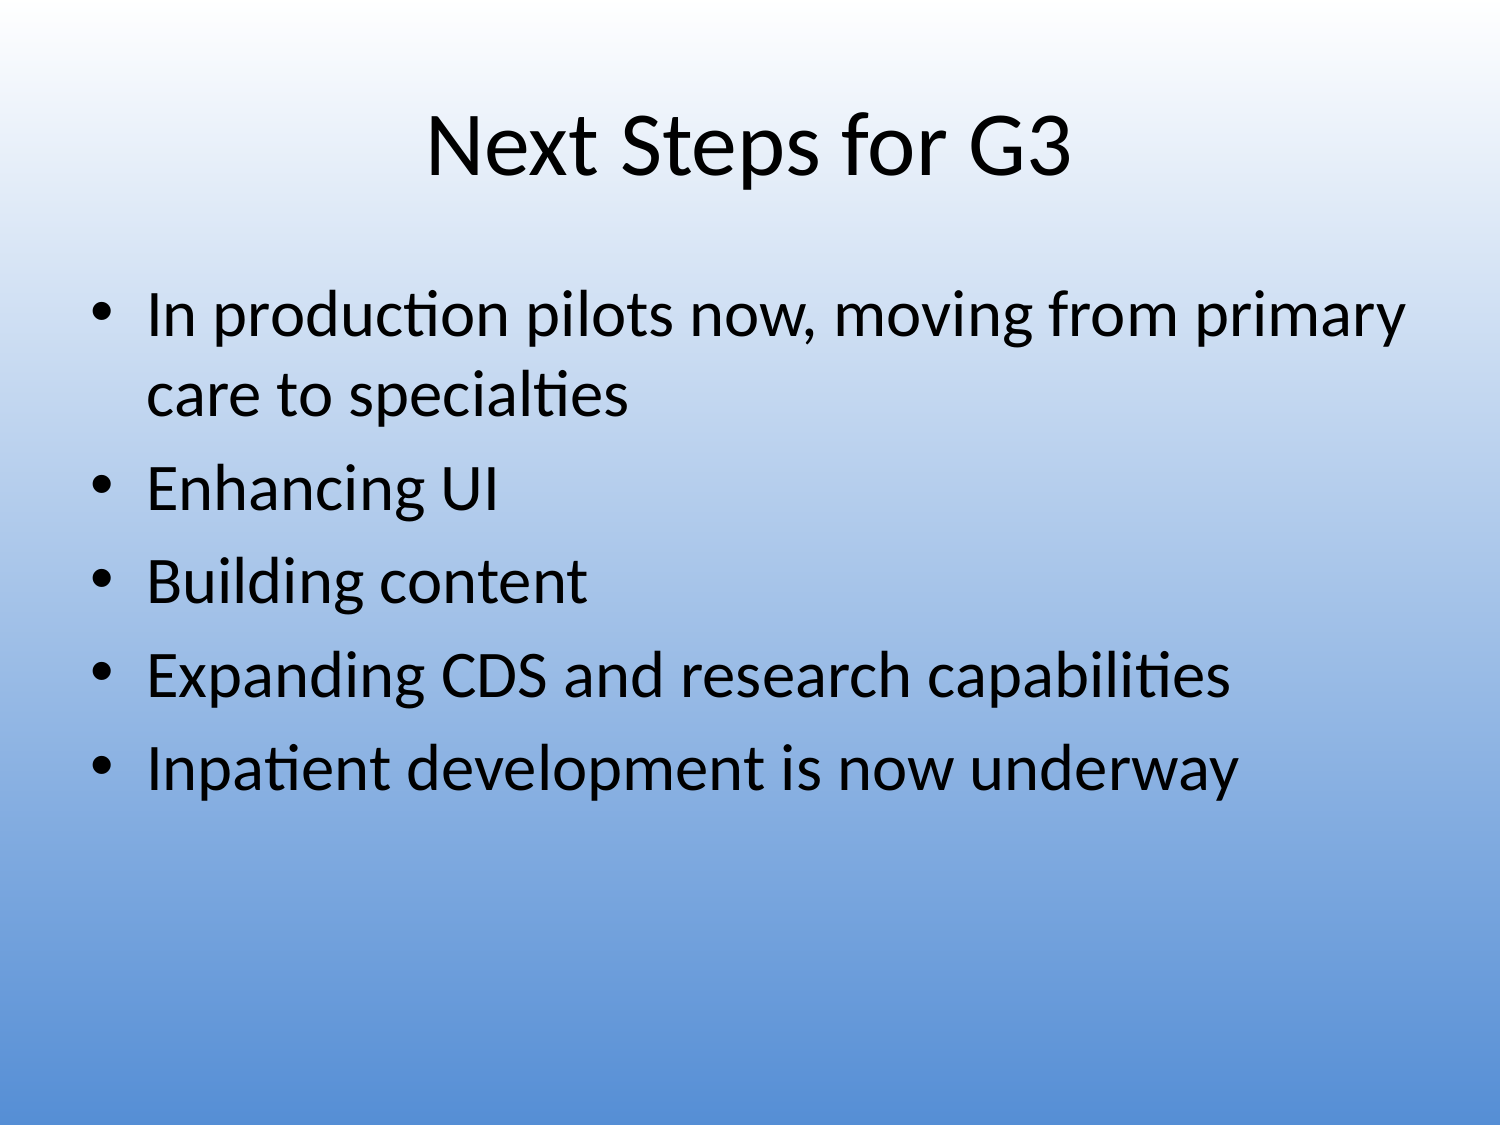

# Next Steps for G3
In production pilots now, moving from primary care to specialties
Enhancing UI
Building content
Expanding CDS and research capabilities
Inpatient development is now underway